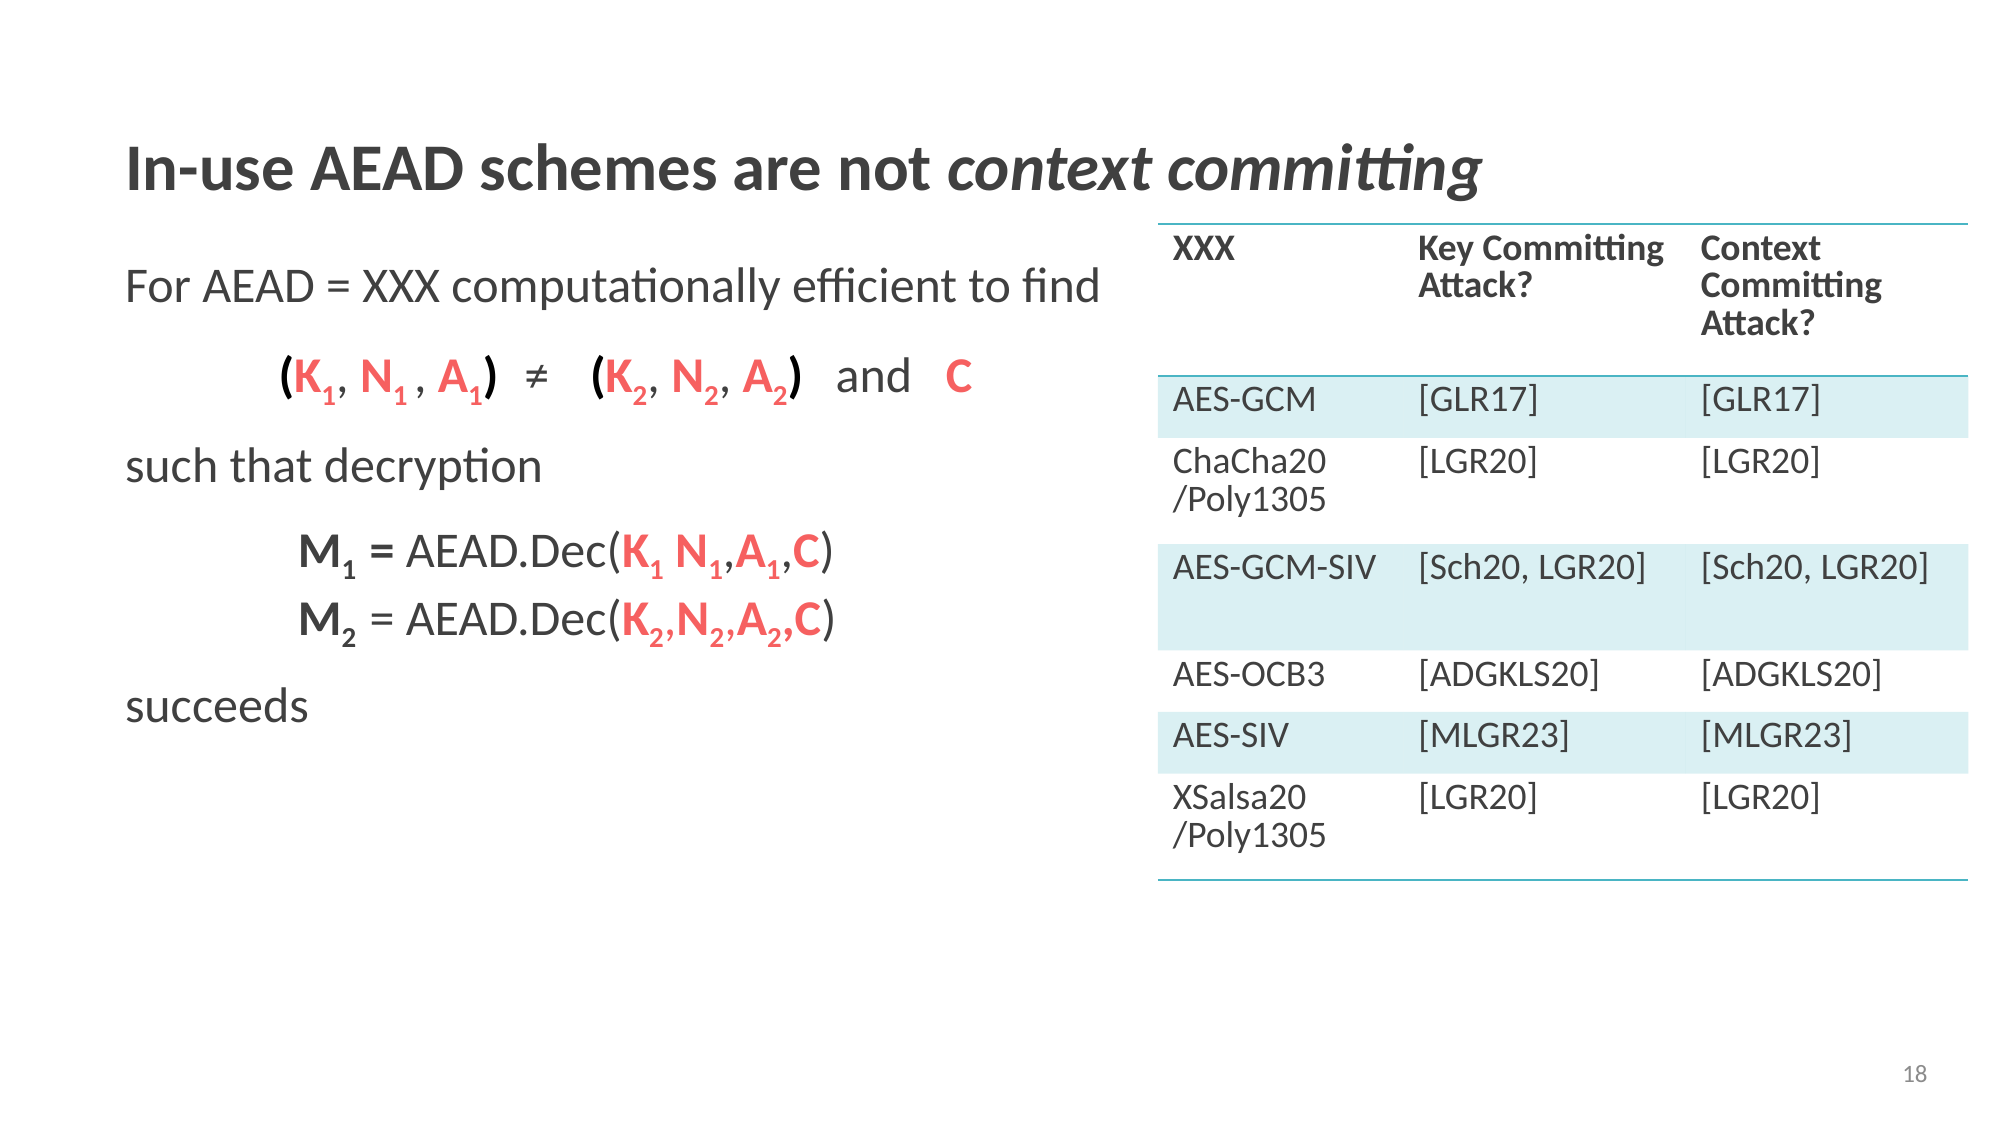

# In-use AEAD schemes are not context committing
| XXX | Key Committing Attack? | Context Committing Attack? |
| --- | --- | --- |
| AES-GCM | [GLR17] | [GLR17] |
| ChaCha20 /Poly1305 | [LGR20] | [LGR20] |
| AES-GCM-SIV | [Sch20, LGR20] | [Sch20, LGR20] |
| AES-OCB3 | [ADGKLS20] | [ADGKLS20] |
| AES-SIV | [MLGR23] | [MLGR23] |
| XSalsa20 /Poly1305 | [LGR20] | [LGR20] |
For AEAD = XXX computationally efficient to find

such that decryption

succeeds
(K1, N1 , A1)    ≠ 	 (K2, N2, A2)     and   C
M1  = AEAD.Dec(K1 N1,A1,C)
M2  = AEAD.Dec(K2,N2,A2,C)
18